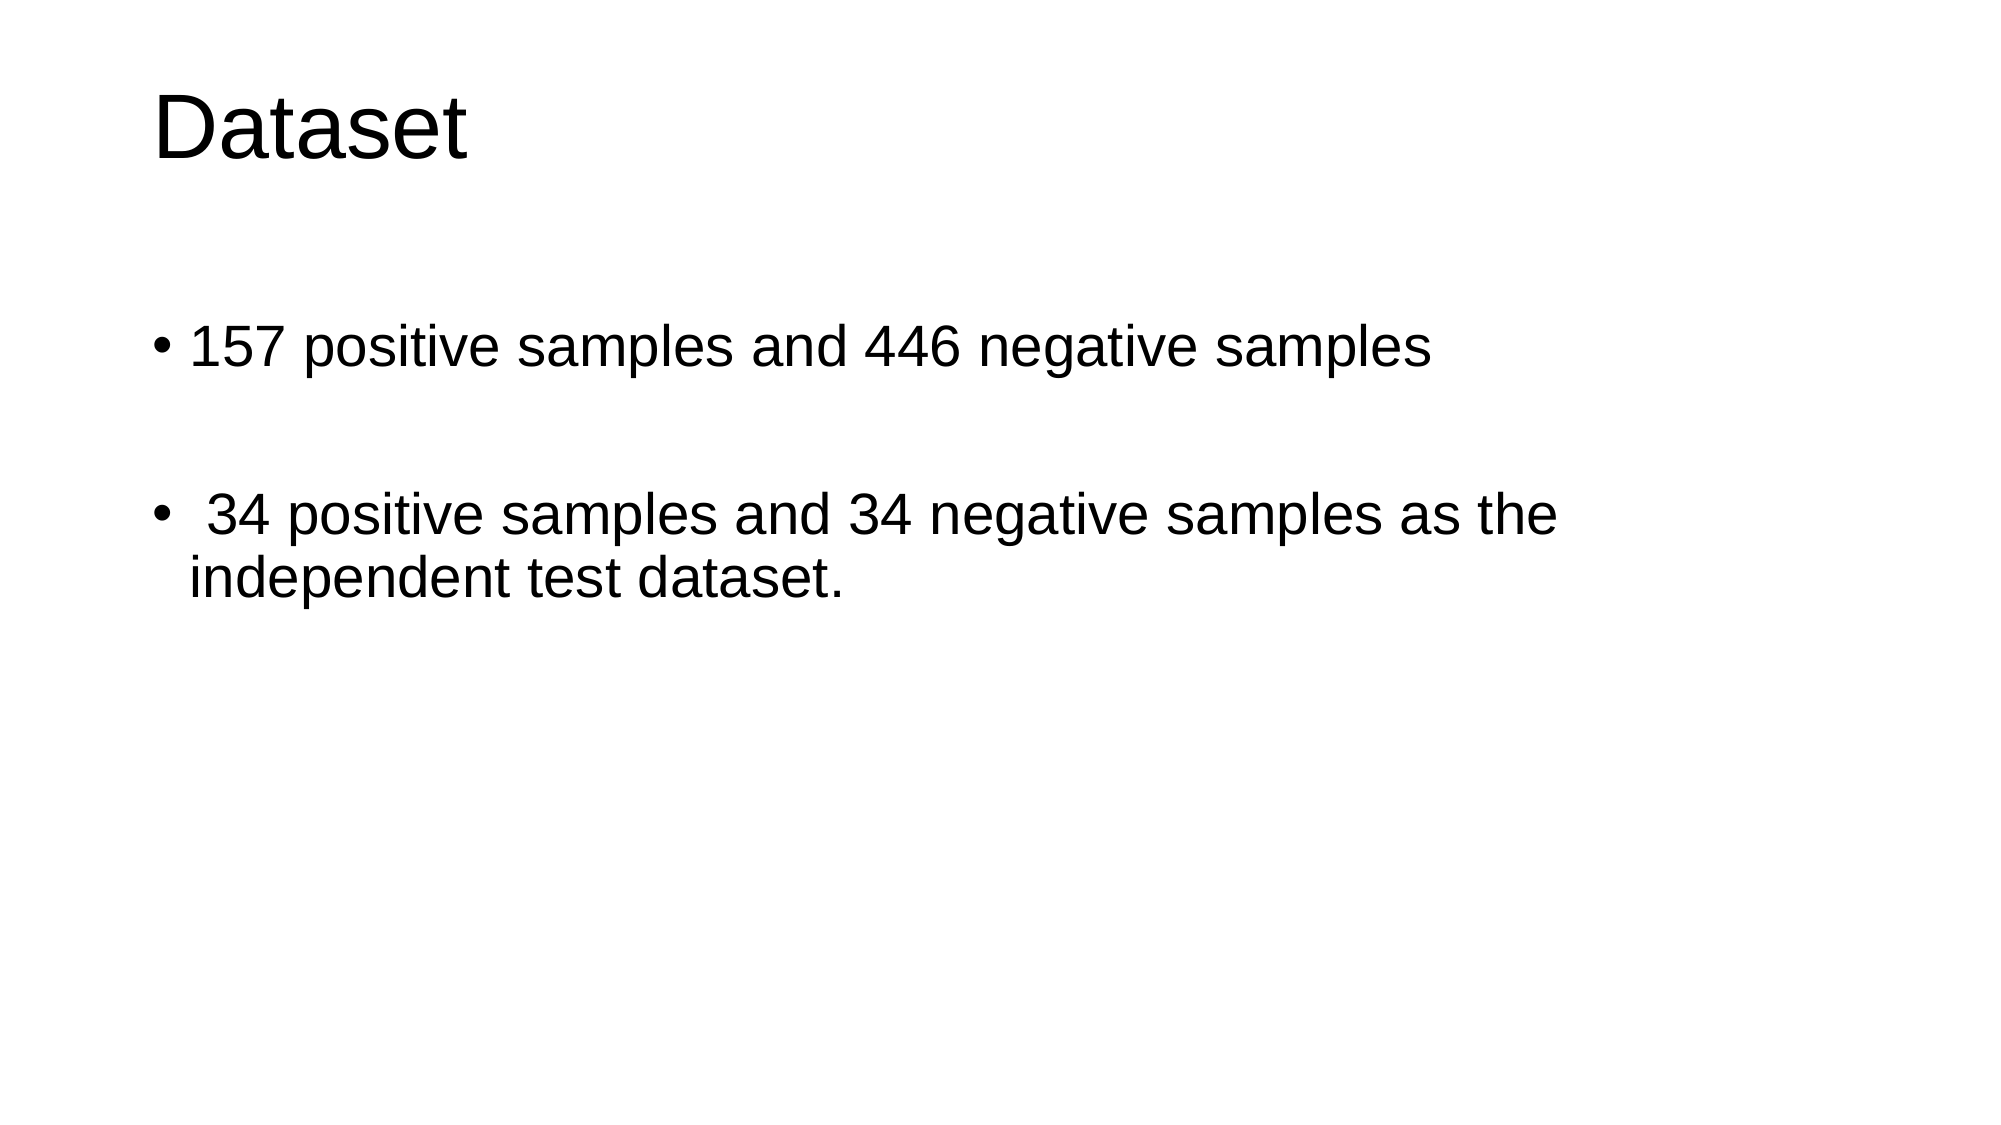

# Dataset

157 positive samples and 446 negative samples

 34 positive samples and 34 negative samples as the independent test dataset.